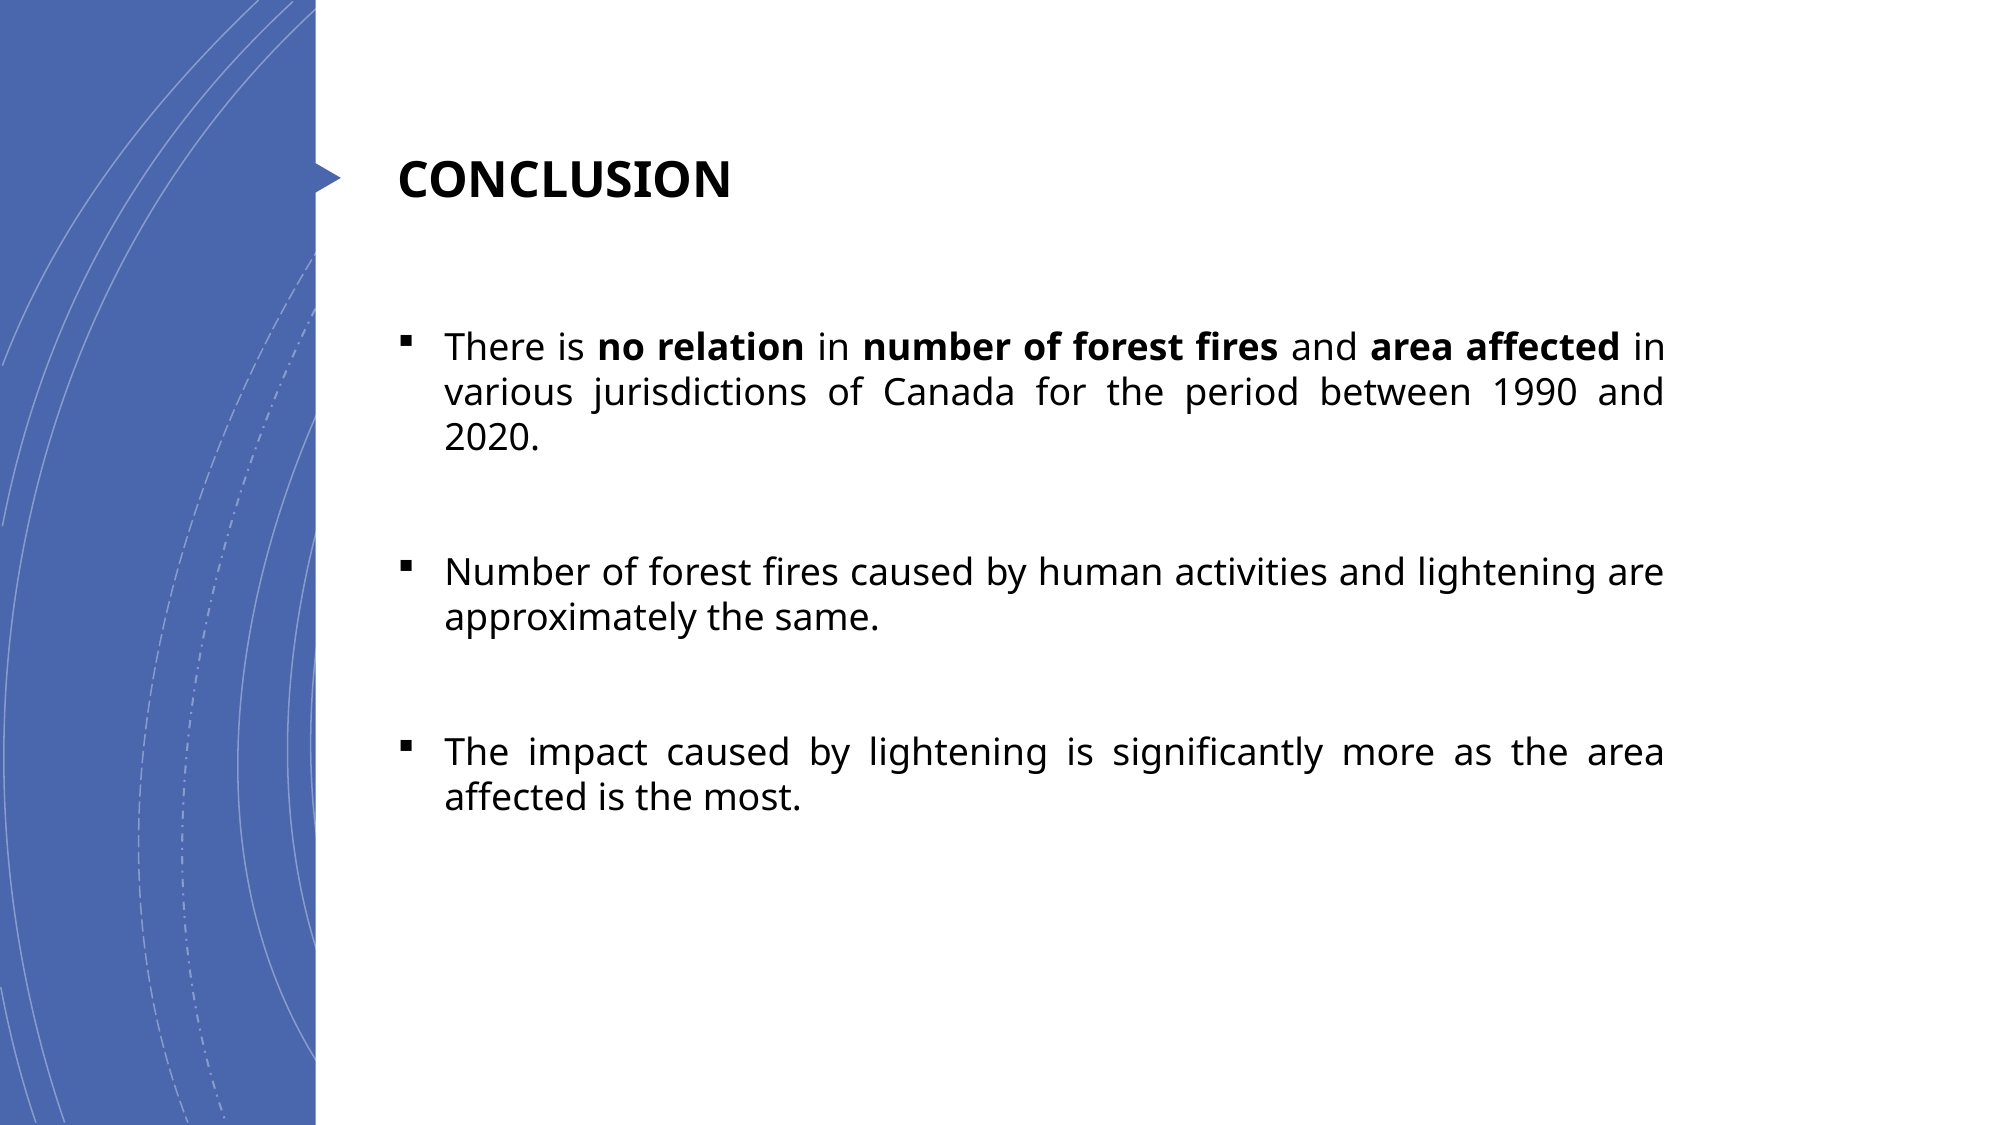

CONCLUSION

There is no relation in number of forest fires and area affected in various jurisdictions of Canada for the period between 1990 and 2020.

Number of forest fires caused by human activities and lightening are approximately the same.

The impact caused by lightening is significantly more as the area affected is the most.